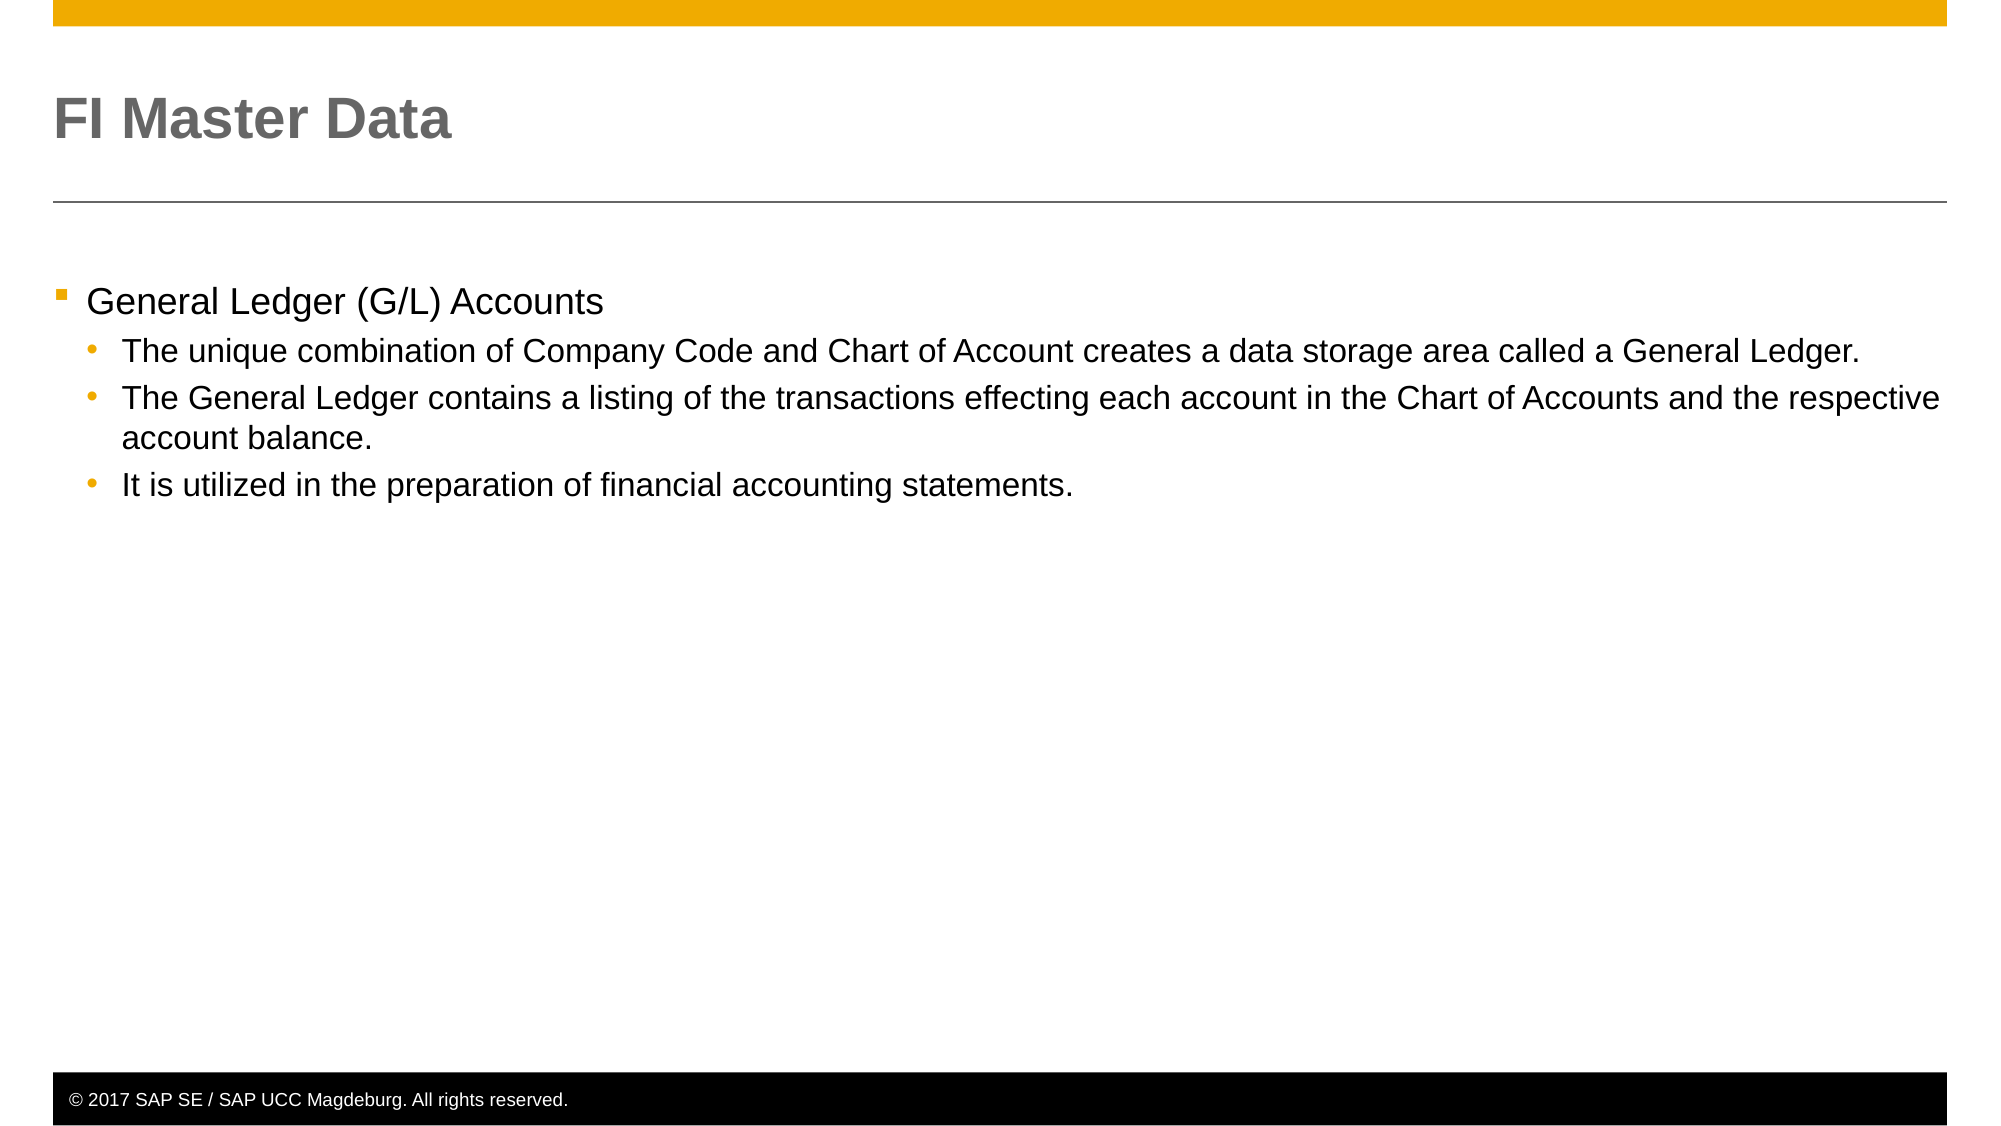

# FI Master Data
General Ledger (G/L) Accounts
The unique combination of Company Code and Chart of Account creates a data storage area called a General Ledger.
The General Ledger contains a listing of the transactions effecting each account in the Chart of Accounts and the respective account balance.
It is utilized in the preparation of financial accounting statements.